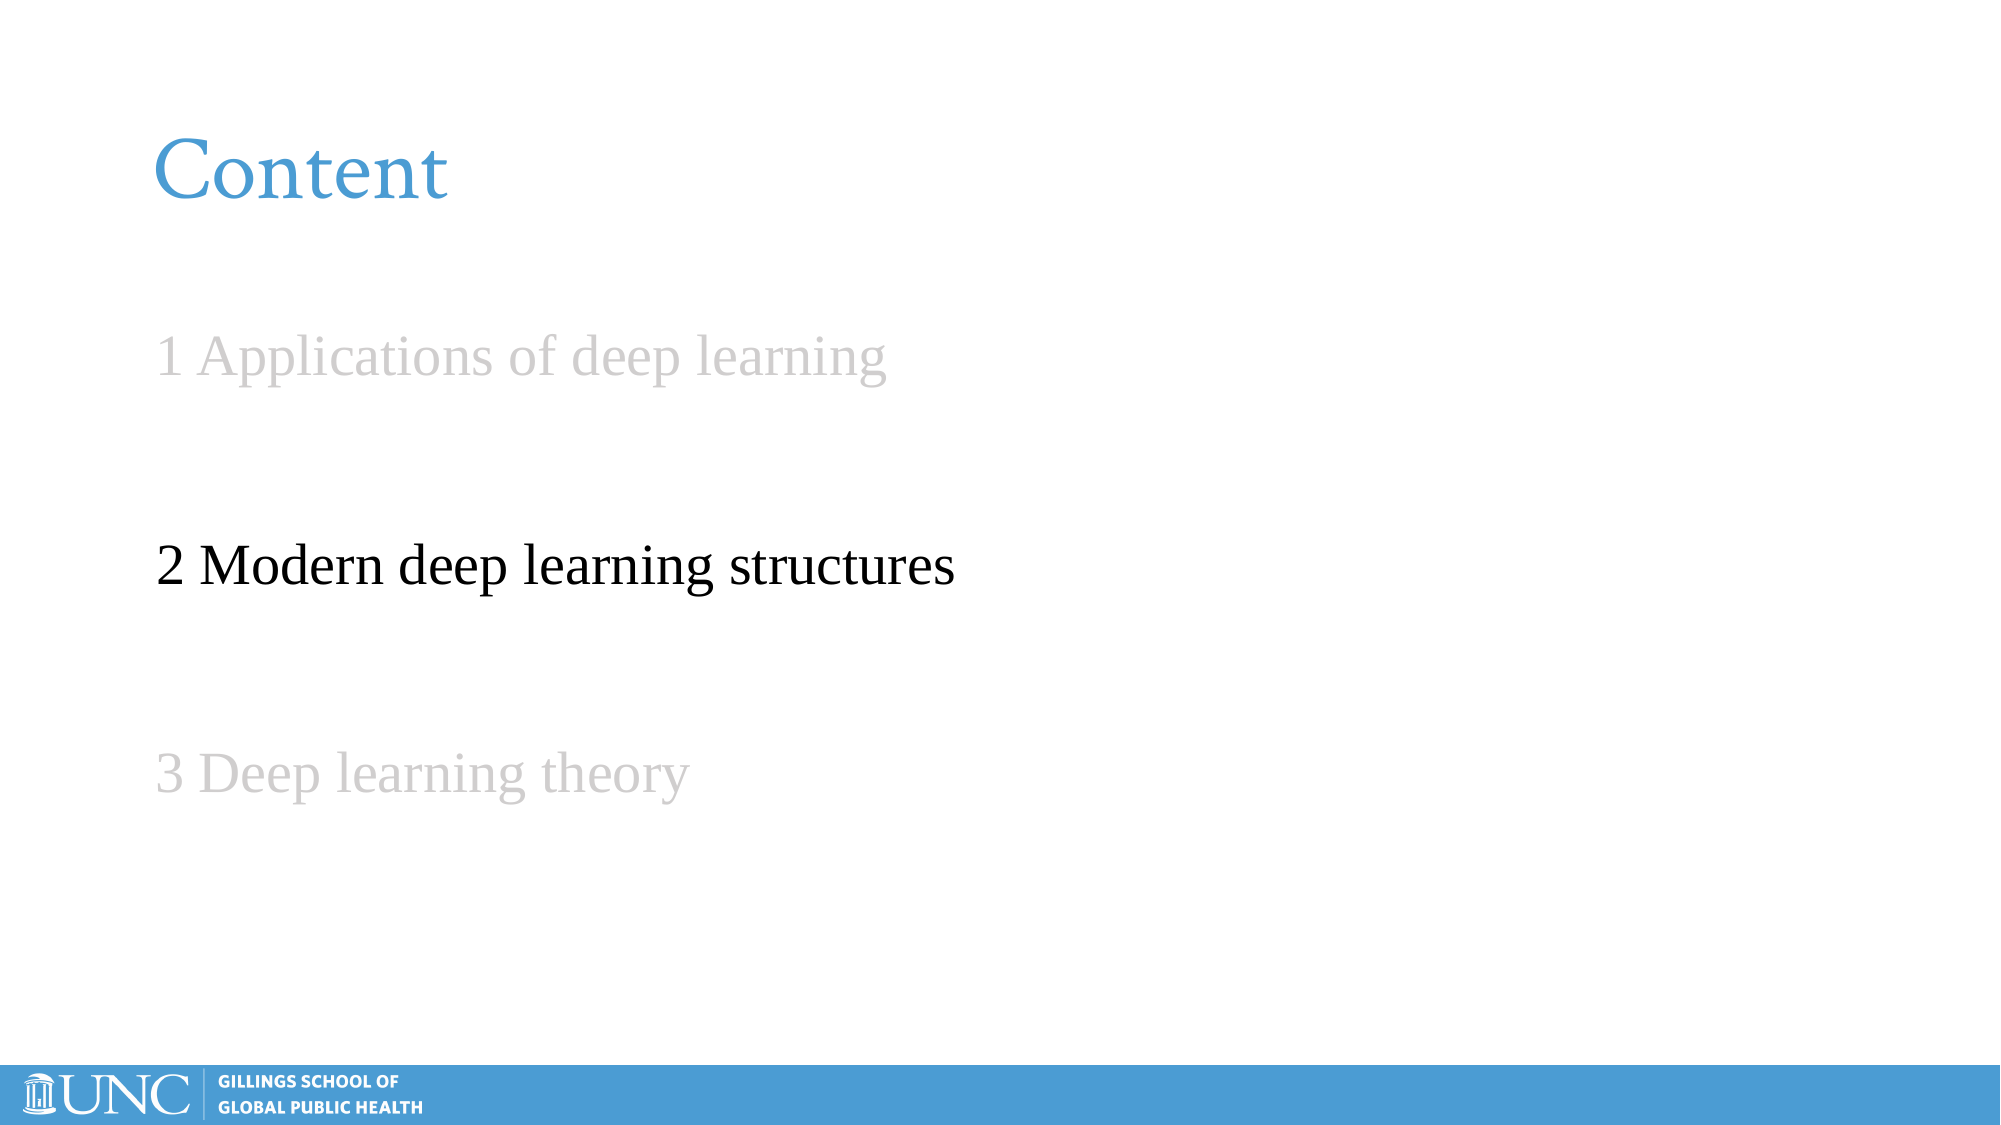

# Content
1 Applications of deep learning
2 Modern deep learning structures
3 Deep learning theory